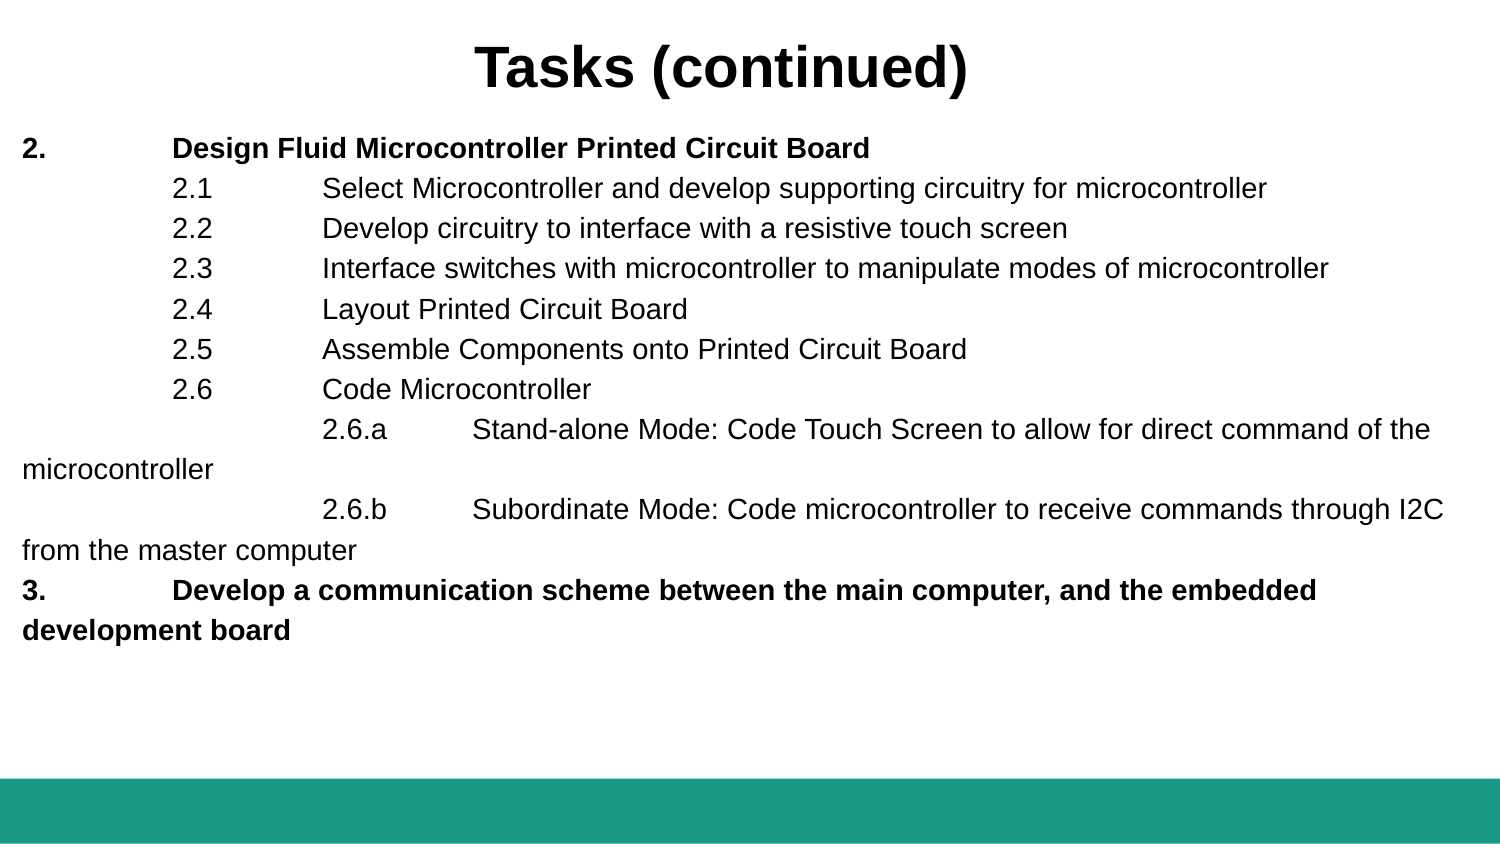

Tasks (continued)
2.	Design Fluid Microcontroller Printed Circuit Board
	2.1	Select Microcontroller and develop supporting circuitry for microcontroller
	2.2	Develop circuitry to interface with a resistive touch screen
	2.3	Interface switches with microcontroller to manipulate modes of microcontroller
	2.4	Layout Printed Circuit Board
	2.5	Assemble Components onto Printed Circuit Board
	2.6	Code Microcontroller
		2.6.a	Stand-alone Mode: Code Touch Screen to allow for direct command of the microcontroller
		2.6.b	Subordinate Mode: Code microcontroller to receive commands through I2C from the master computer
3. 	Develop a communication scheme between the main computer, and the embedded development board